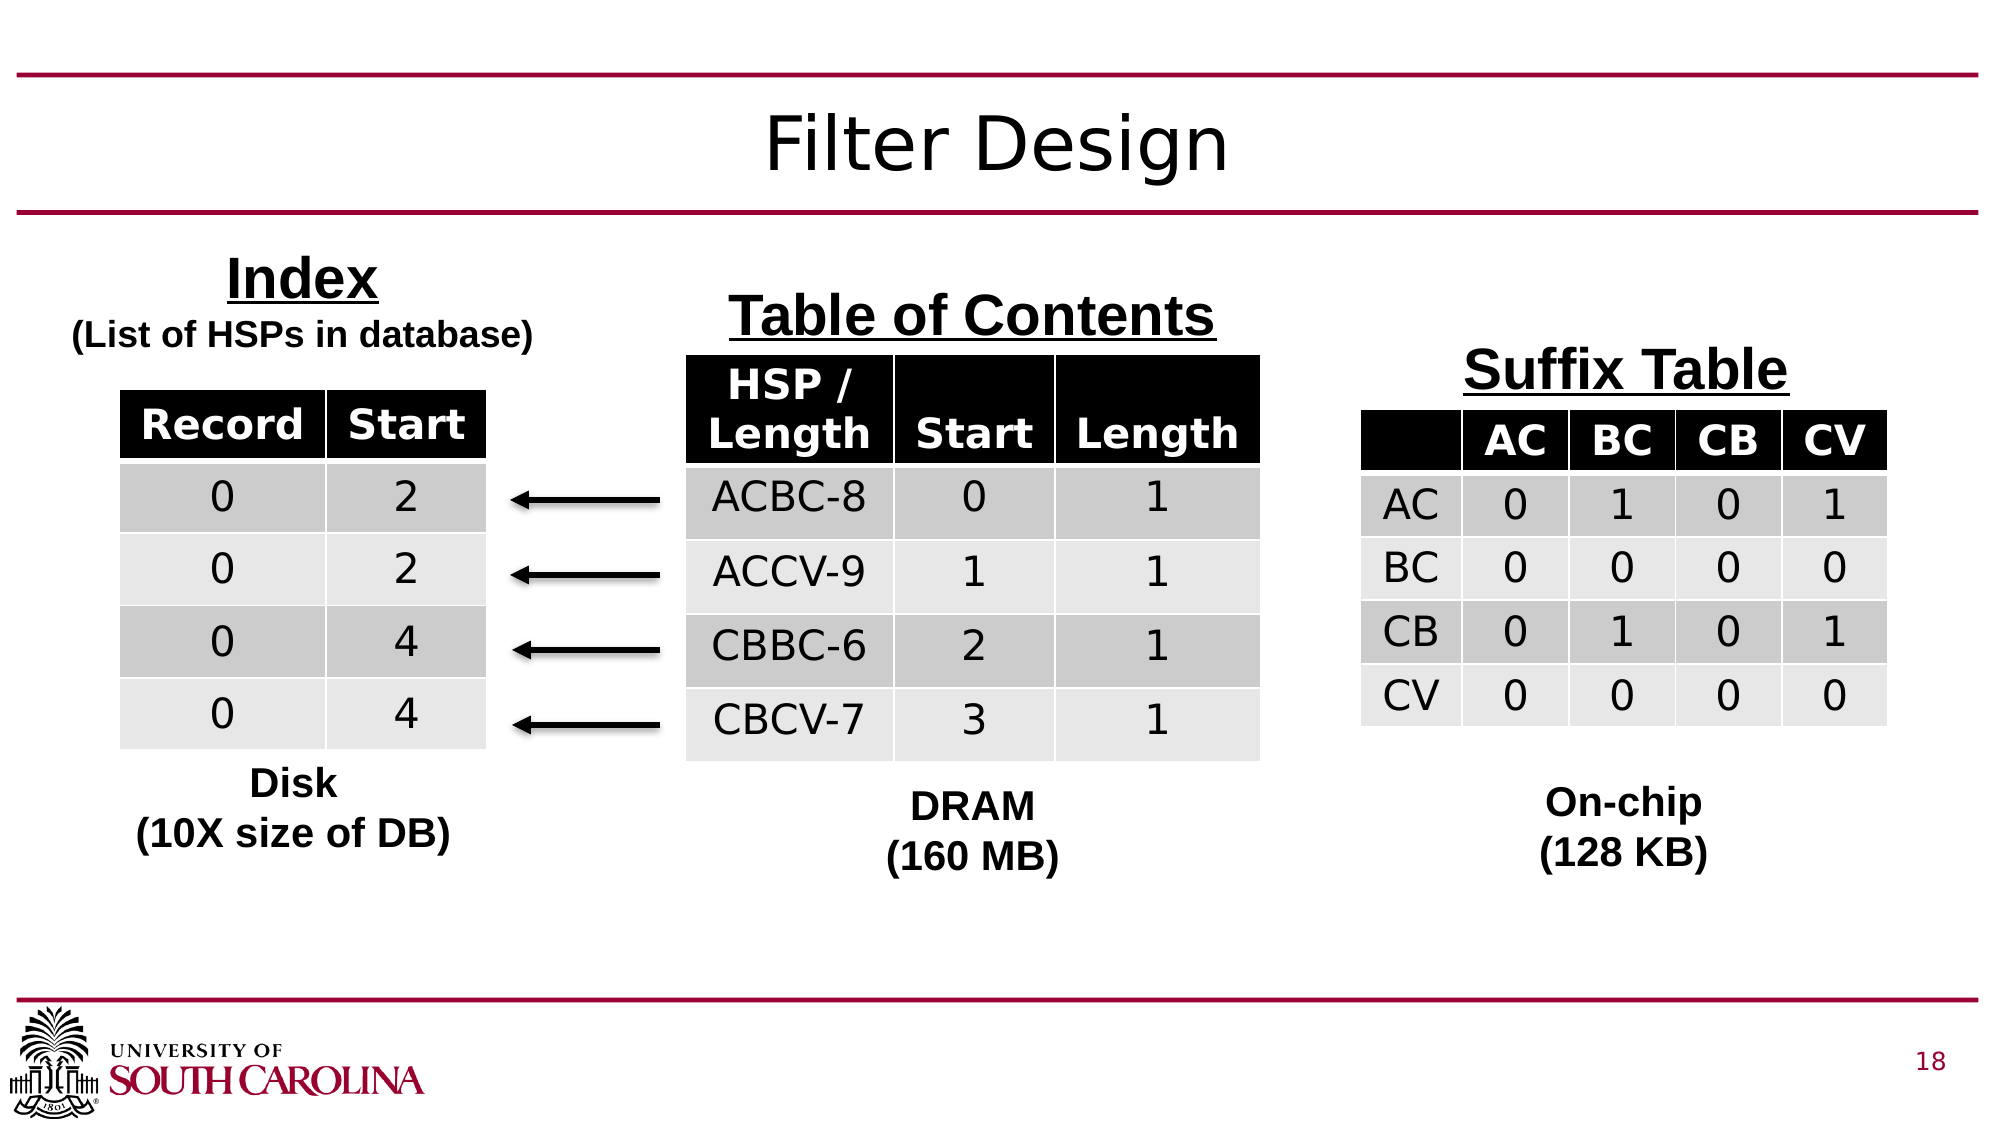

# Filter Design
Index
(List of HSPs in database)
Table of Contents
Suffix Table
| HSP / Length | Start | Length |
| --- | --- | --- |
| ACBC-8 | 0 | 1 |
| ACCV-9 | 1 | 1 |
| CBBC-6 | 2 | 1 |
| CBCV-7 | 3 | 1 |
| Record | Start |
| --- | --- |
| 0 | 2 |
| 0 | 2 |
| 0 | 4 |
| 0 | 4 |
|  | AC | BC | CB | CV |
| --- | --- | --- | --- | --- |
| AC | 0 | 1 | 0 | 1 |
| BC | 0 | 0 | 0 | 0 |
| CB | 0 | 1 | 0 | 1 |
| CV | 0 | 0 | 0 | 0 |
Disk
(10X size of DB)
On-chip
(128 KB)
DRAM
(160 MB)
 			 18